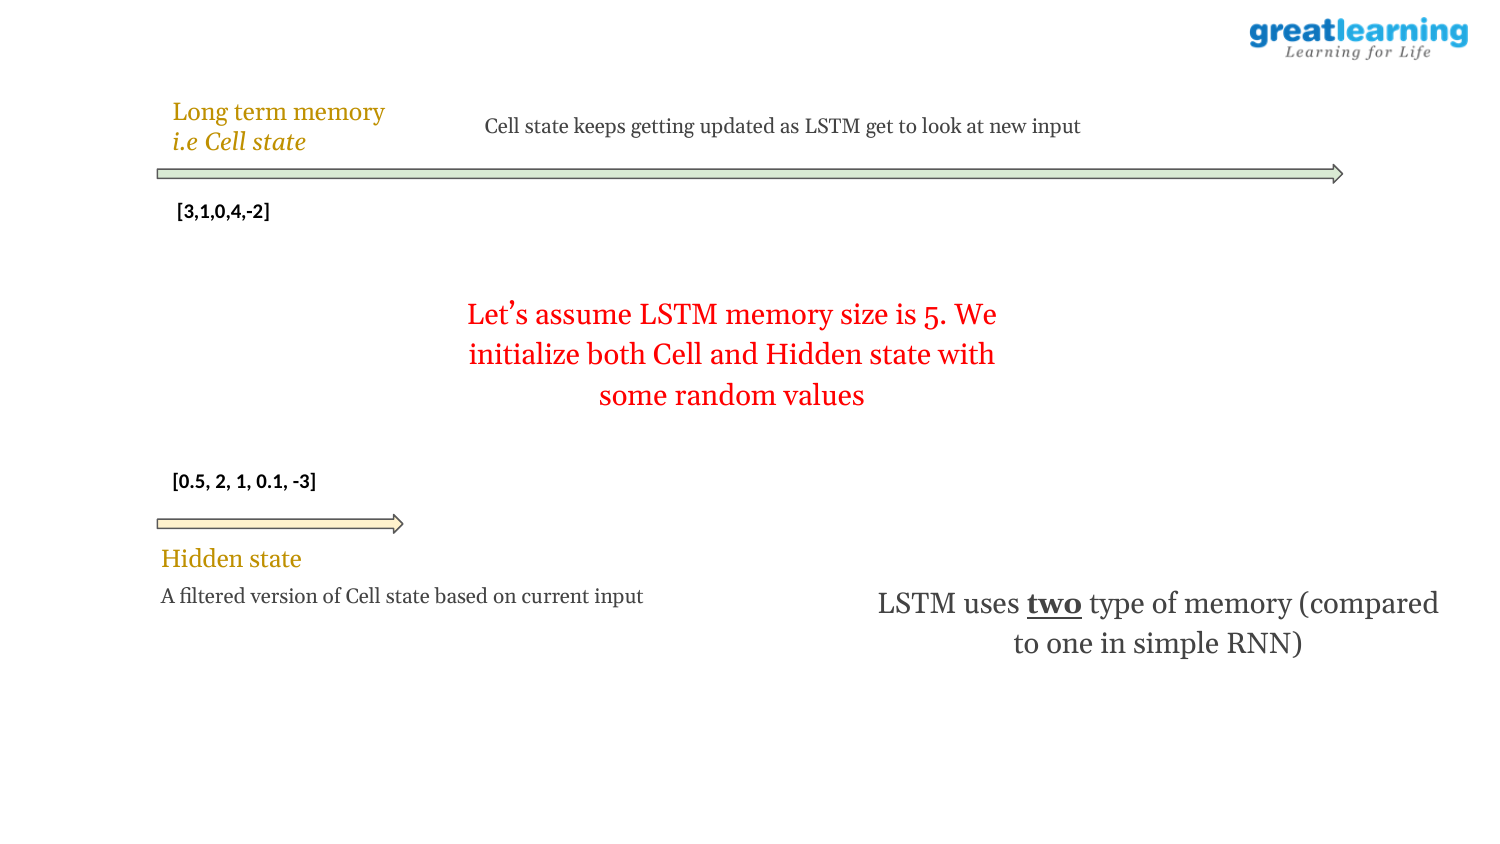

Long term memory i.e Cell state
Cell state keeps getting updated as LSTM get to look at new input

[3,1,0,4,-2]
Let’s assume LSTM memory size is 5. We initialize both Cell and Hidden state with some random values
[0.5, 2, 1, 0.1, -3]

Hidden state
LSTM uses two type of memory (compared to one in simple RNN)
A filtered version of Cell state based on current input